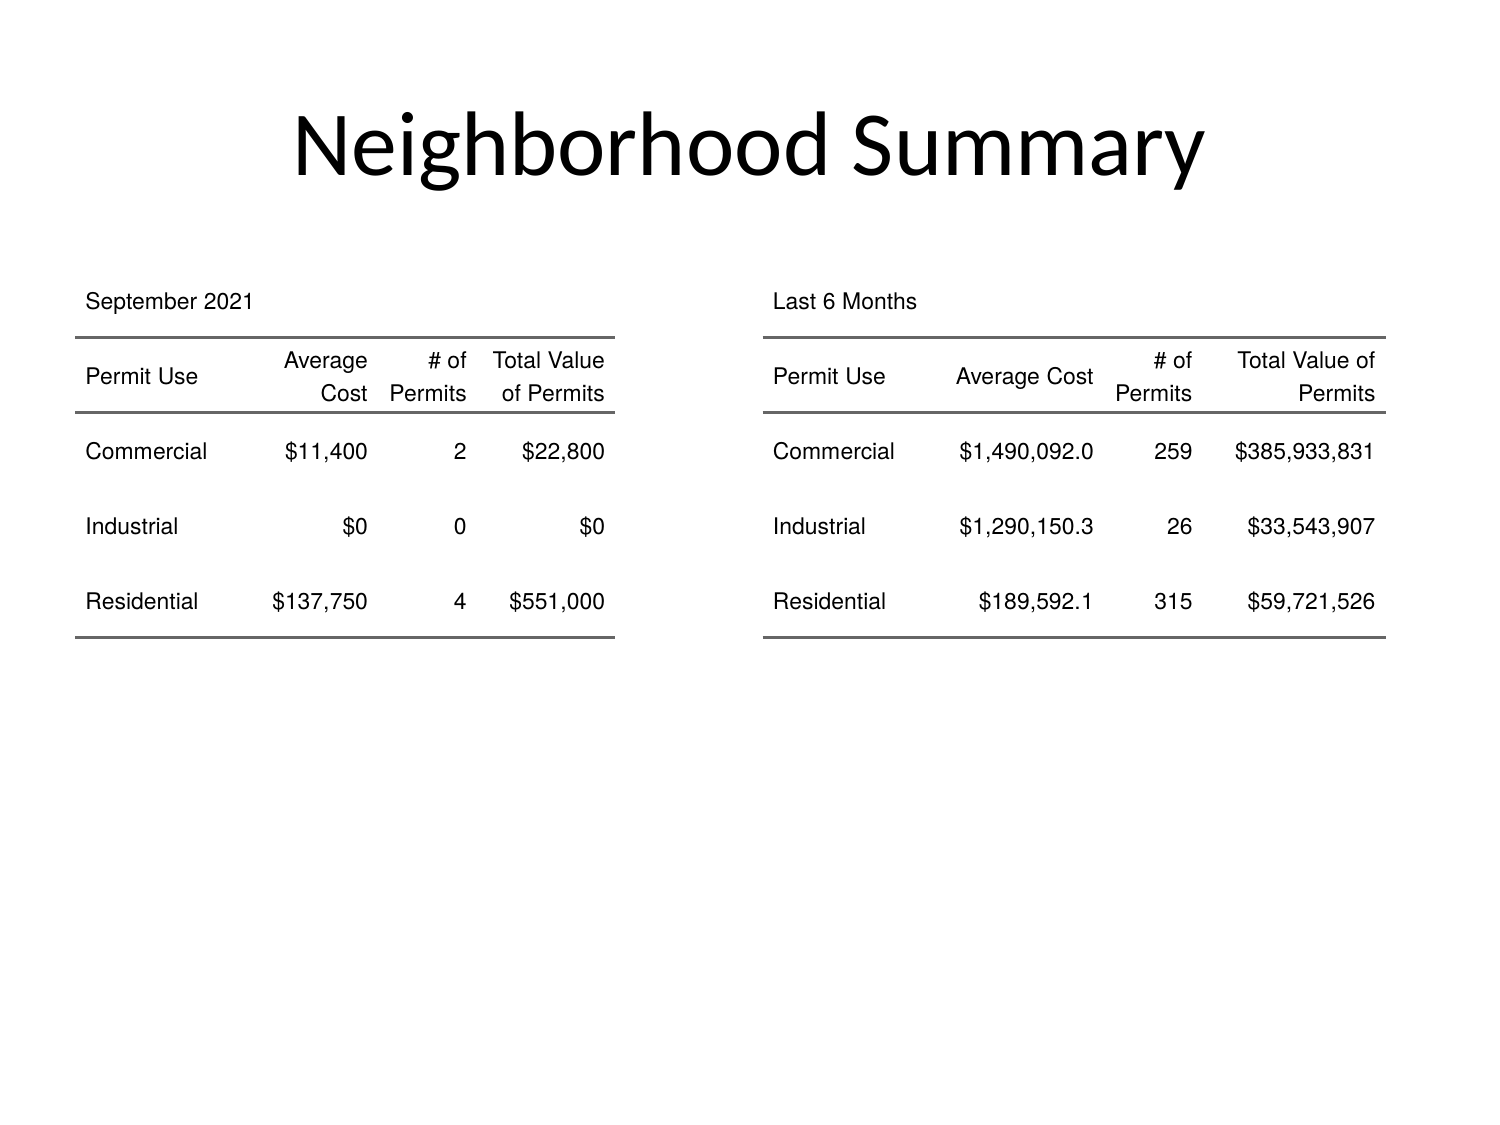

# Neighborhood Summary
| September 2021 | September 2021 | September 2021 | September 2021 |
| --- | --- | --- | --- |
| Permit Use | Average Cost | # of Permits | Total Value of Permits |
| Commercial | $11,400 | 2 | $22,800 |
| Industrial | $0 | 0 | $0 |
| Residential | $137,750 | 4 | $551,000 |
| Last 6 Months | Last 6 Months | Last 6 Months | Last 6 Months |
| --- | --- | --- | --- |
| Permit Use | Average Cost | # of Permits | Total Value of Permits |
| Commercial | $1,490,092.0 | 259 | $385,933,831 |
| Industrial | $1,290,150.3 | 26 | $33,543,907 |
| Residential | $189,592.1 | 315 | $59,721,526 |